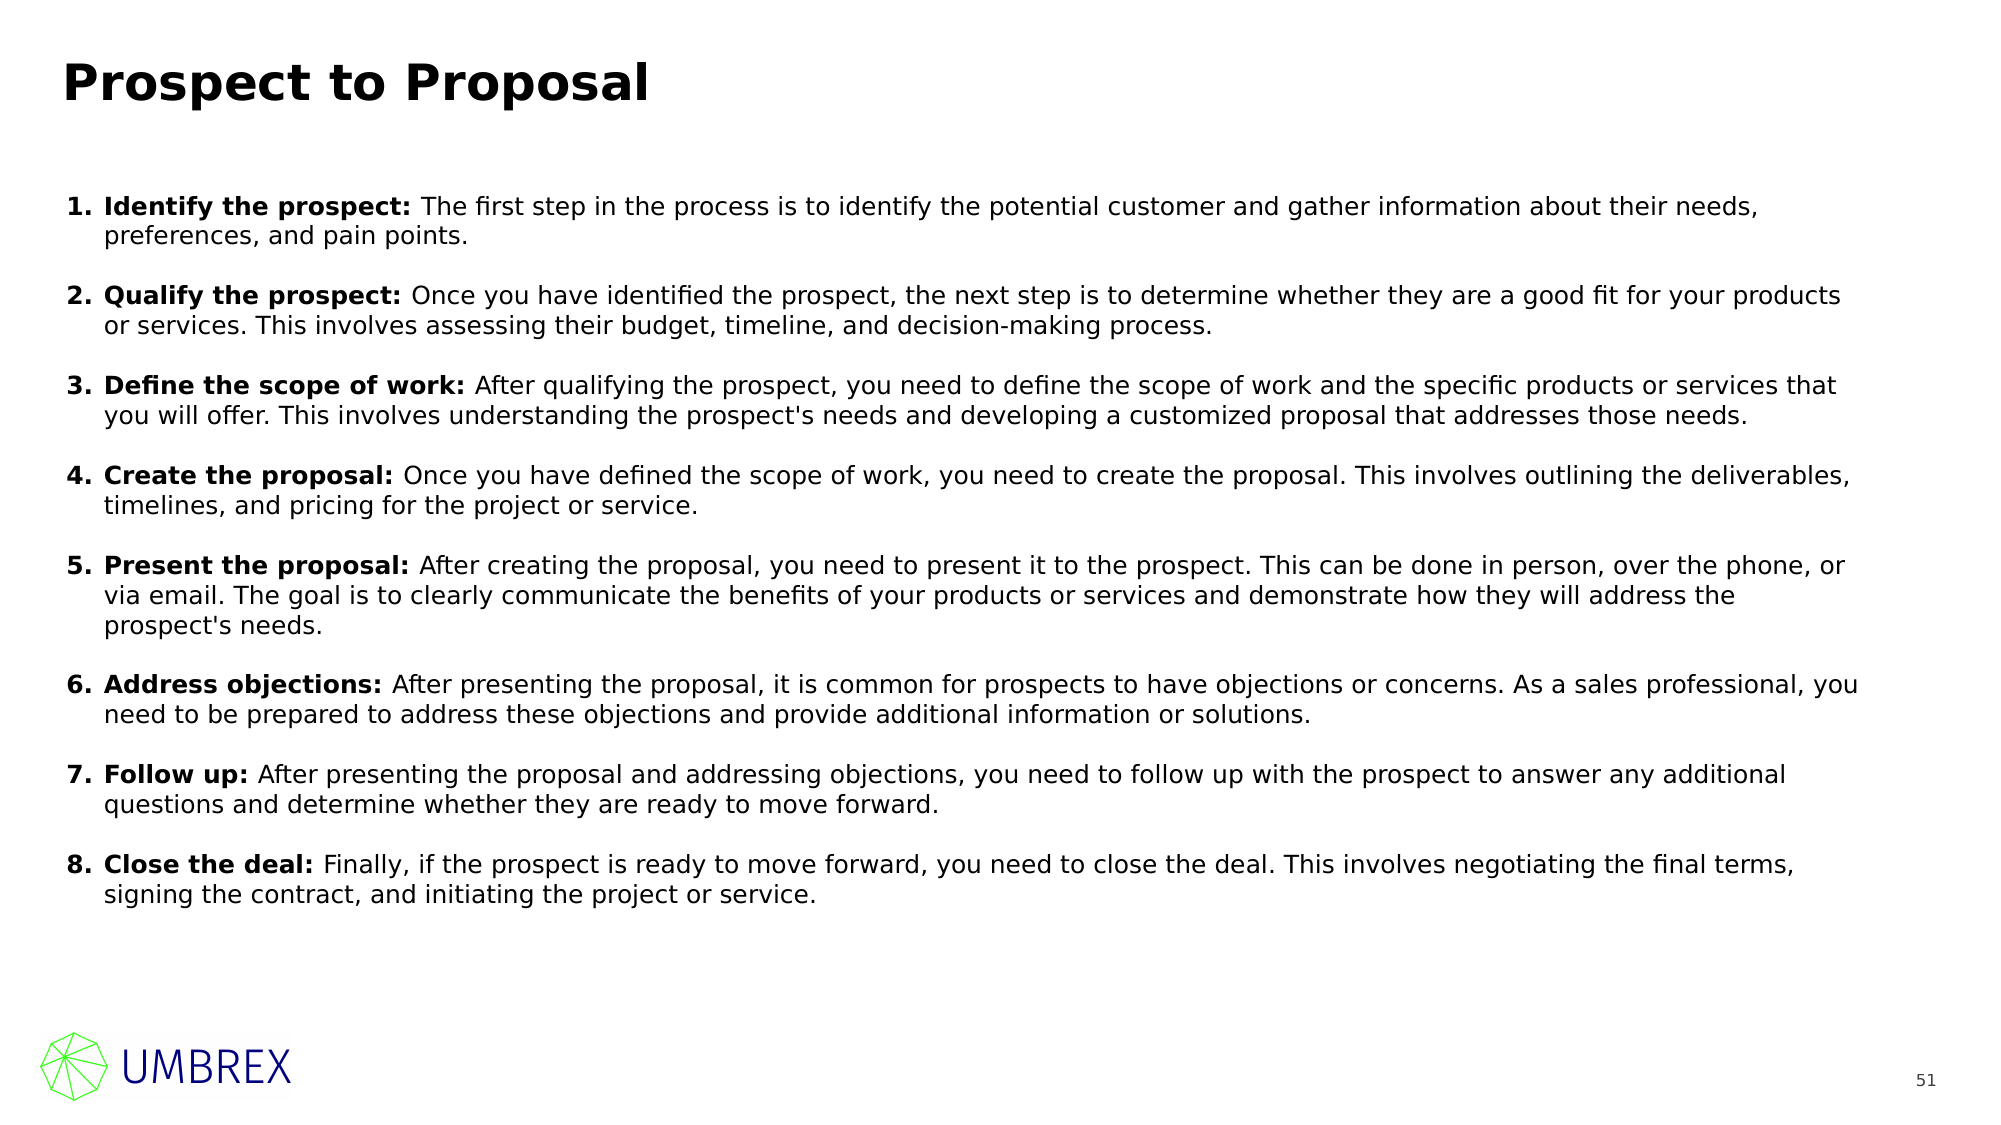

# Prospect to Proposal
Identify the prospect: The first step in the process is to identify the potential customer and gather information about their needs, preferences, and pain points.

Qualify the prospect: Once you have identified the prospect, the next step is to determine whether they are a good fit for your products or services. This involves assessing their budget, timeline, and decision-making process.

Define the scope of work: After qualifying the prospect, you need to define the scope of work and the specific products or services that you will offer. This involves understanding the prospect's needs and developing a customized proposal that addresses those needs.

Create the proposal: Once you have defined the scope of work, you need to create the proposal. This involves outlining the deliverables, timelines, and pricing for the project or service.

Present the proposal: After creating the proposal, you need to present it to the prospect. This can be done in person, over the phone, or via email. The goal is to clearly communicate the benefits of your products or services and demonstrate how they will address the prospect's needs.

Address objections: After presenting the proposal, it is common for prospects to have objections or concerns. As a sales professional, you need to be prepared to address these objections and provide additional information or solutions.

Follow up: After presenting the proposal and addressing objections, you need to follow up with the prospect to answer any additional questions and determine whether they are ready to move forward.

Close the deal: Finally, if the prospect is ready to move forward, you need to close the deal. This involves negotiating the final terms, signing the contract, and initiating the project or service.